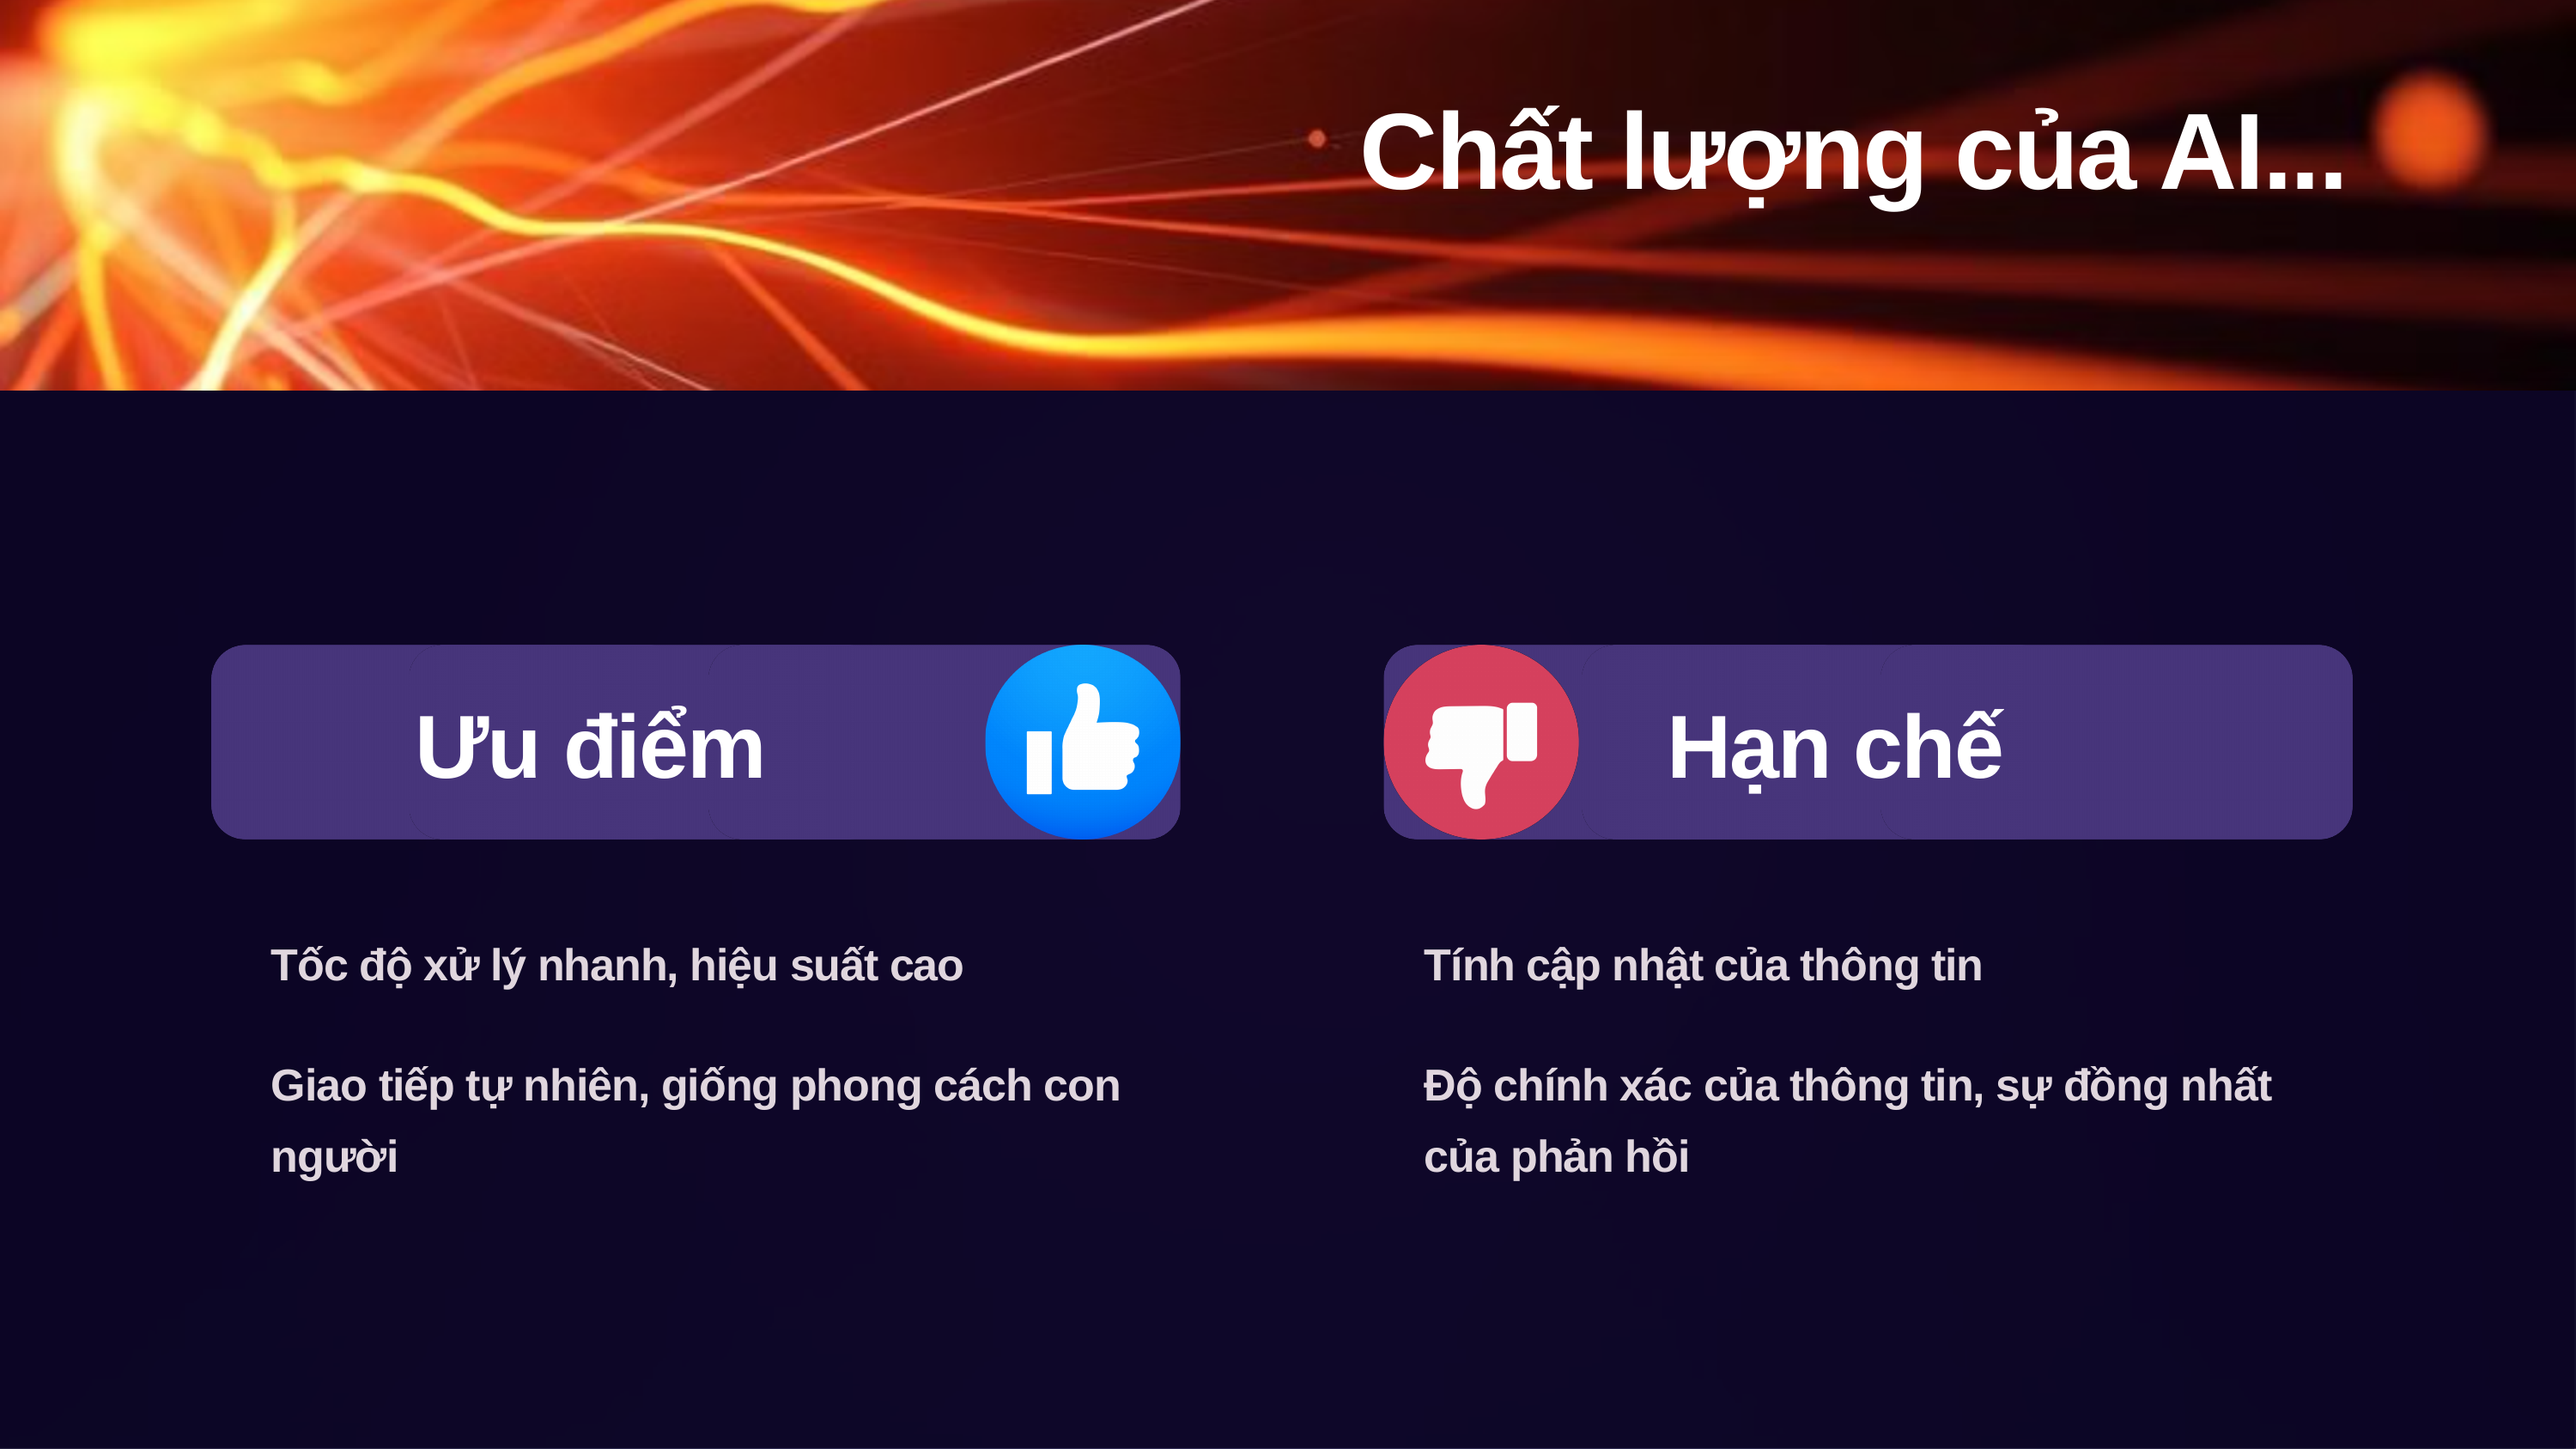

Chất lượng của AI...

Ưu điểm
Hạn chế
Tốc độ xử lý nhanh, hiệu suất cao
Tính cập nhật của thông tin
Giao tiếp tự nhiên, giống phong cách con người
Độ chính xác của thông tin, sự đồng nhất của phản hồi